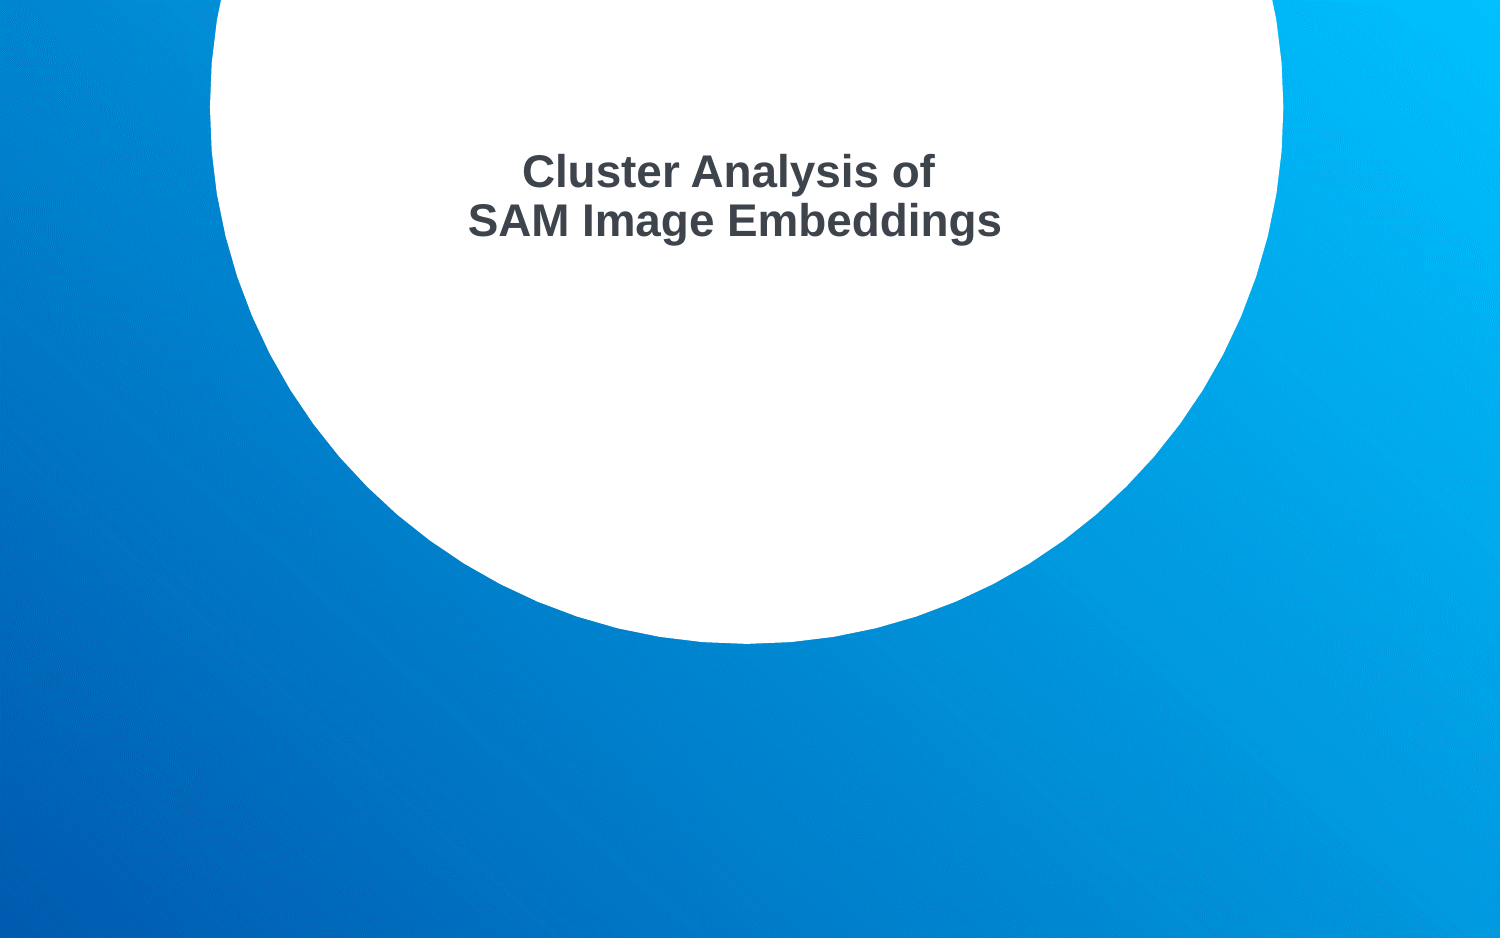

# Cluster Analysis of SAM Image Embeddings